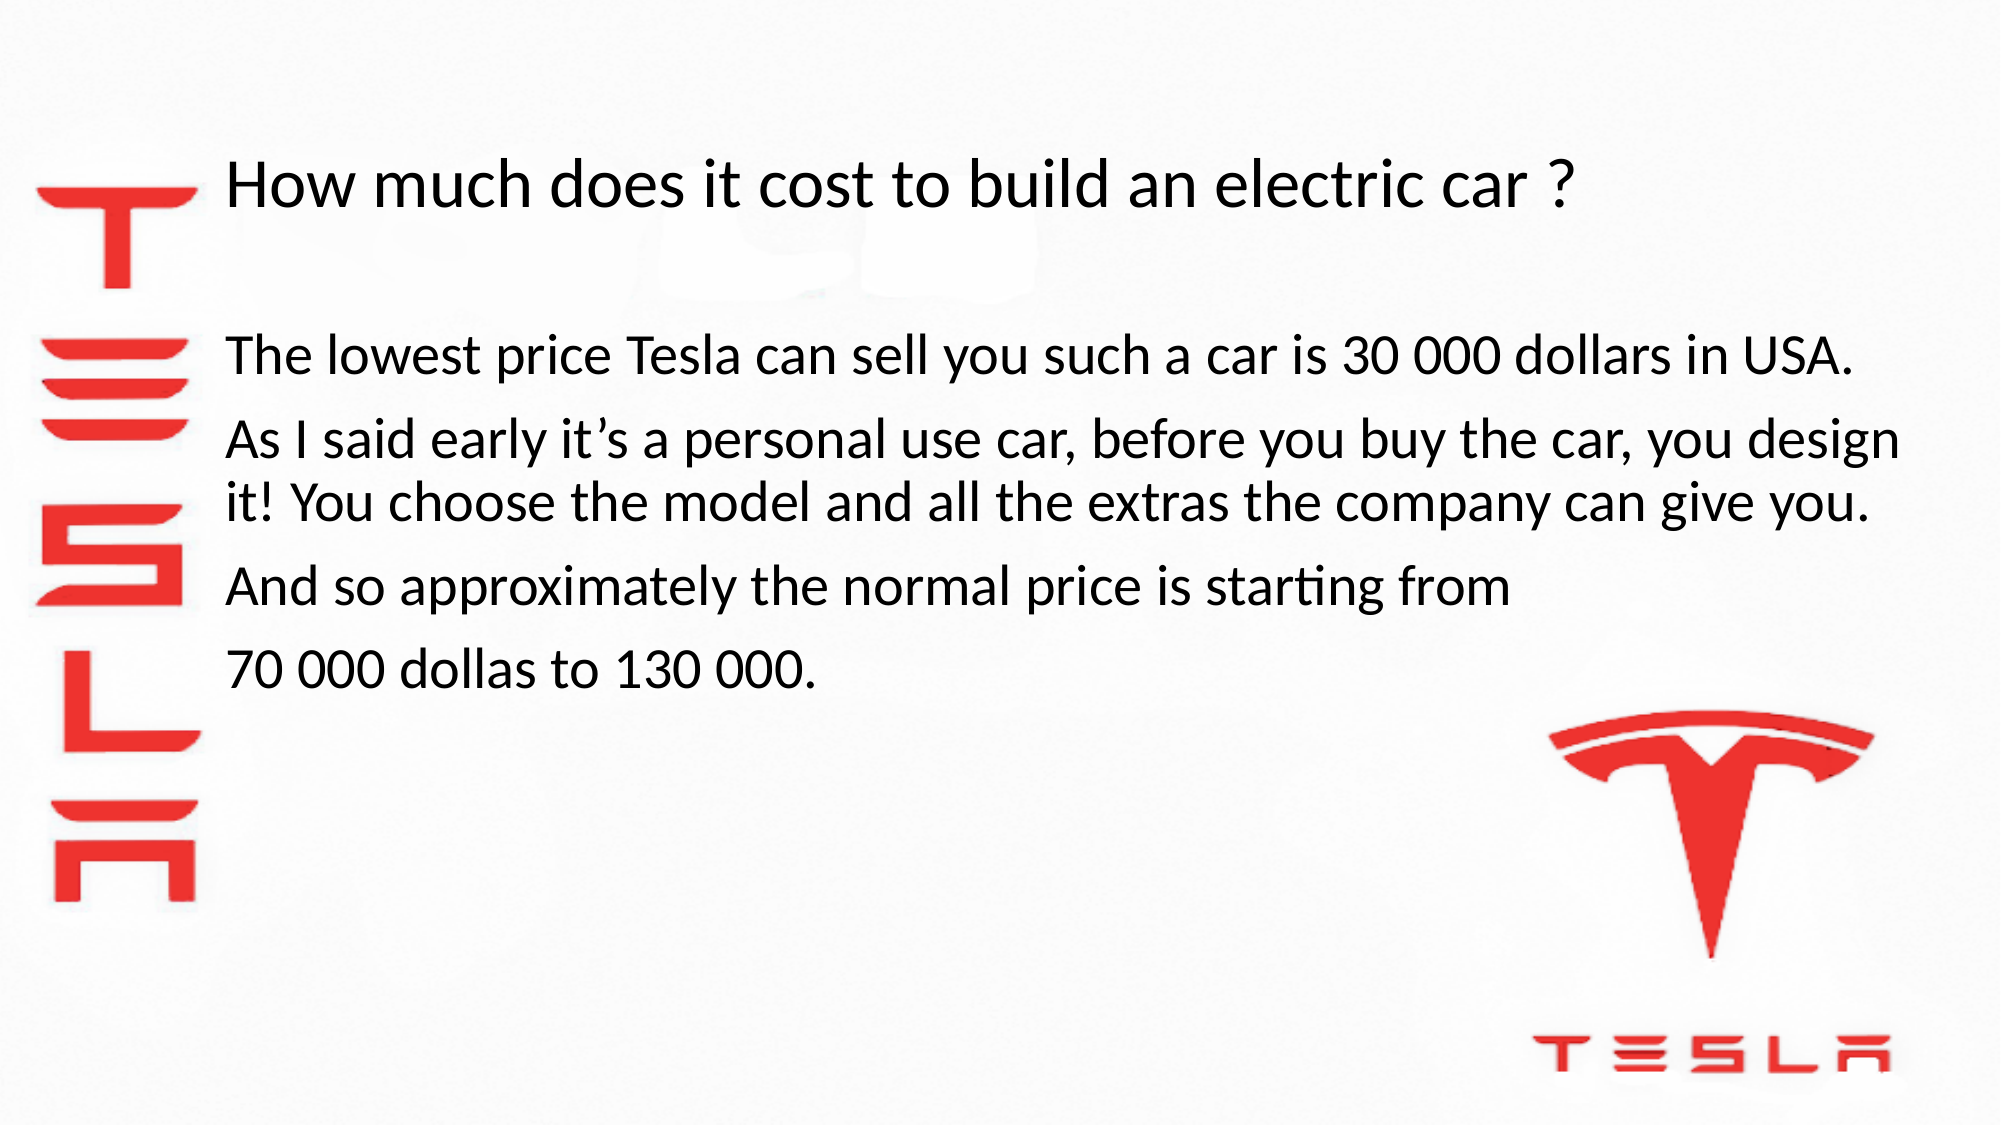

# How much does it cost to build an electric car ?
The lowest price Tesla can sell you such a car is 30 000 dollars in USA.
As I said early it’s a personal use car, before you buy the car, you design it! You choose the model and all the extras the company can give you.
And so approximately the normal price is starting from
70 000 dollas to 130 000.